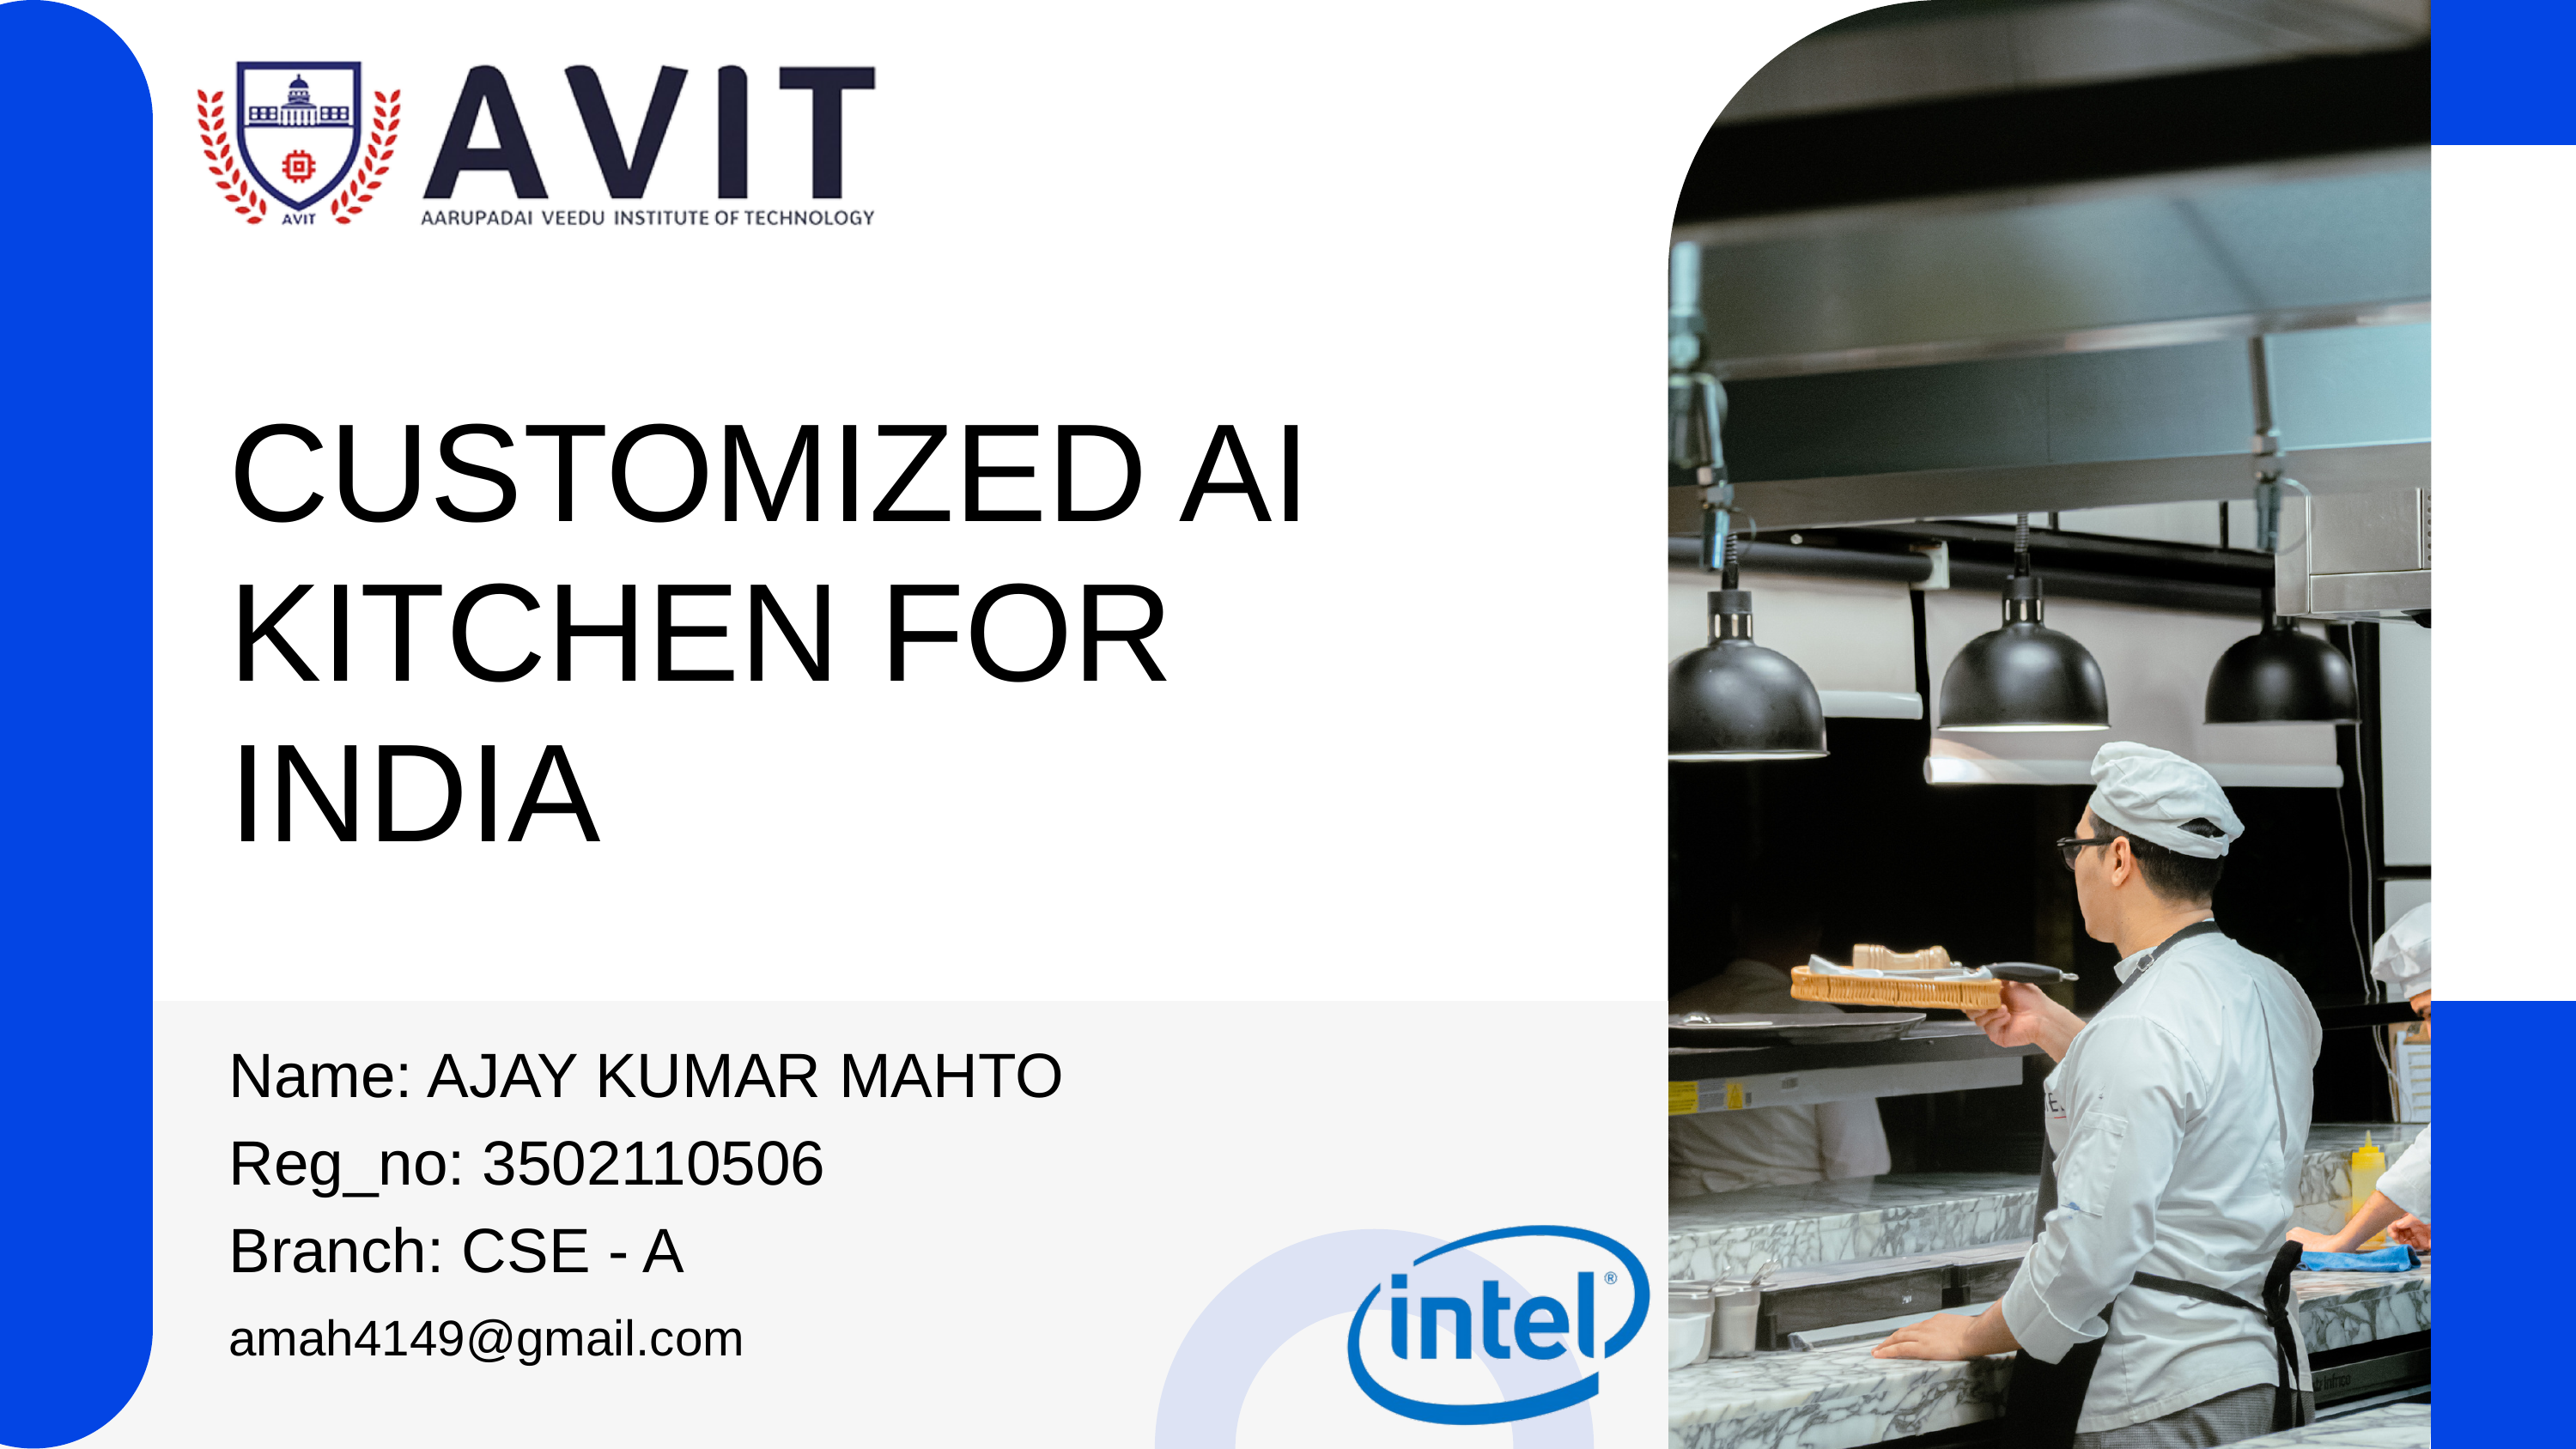

CUSTOMIZED AI KITCHEN FOR INDIA

Name: AJAY KUMAR MAHTO
Reg_no: 3502110506
Branch: CSE - A

amah4149@gmail.com